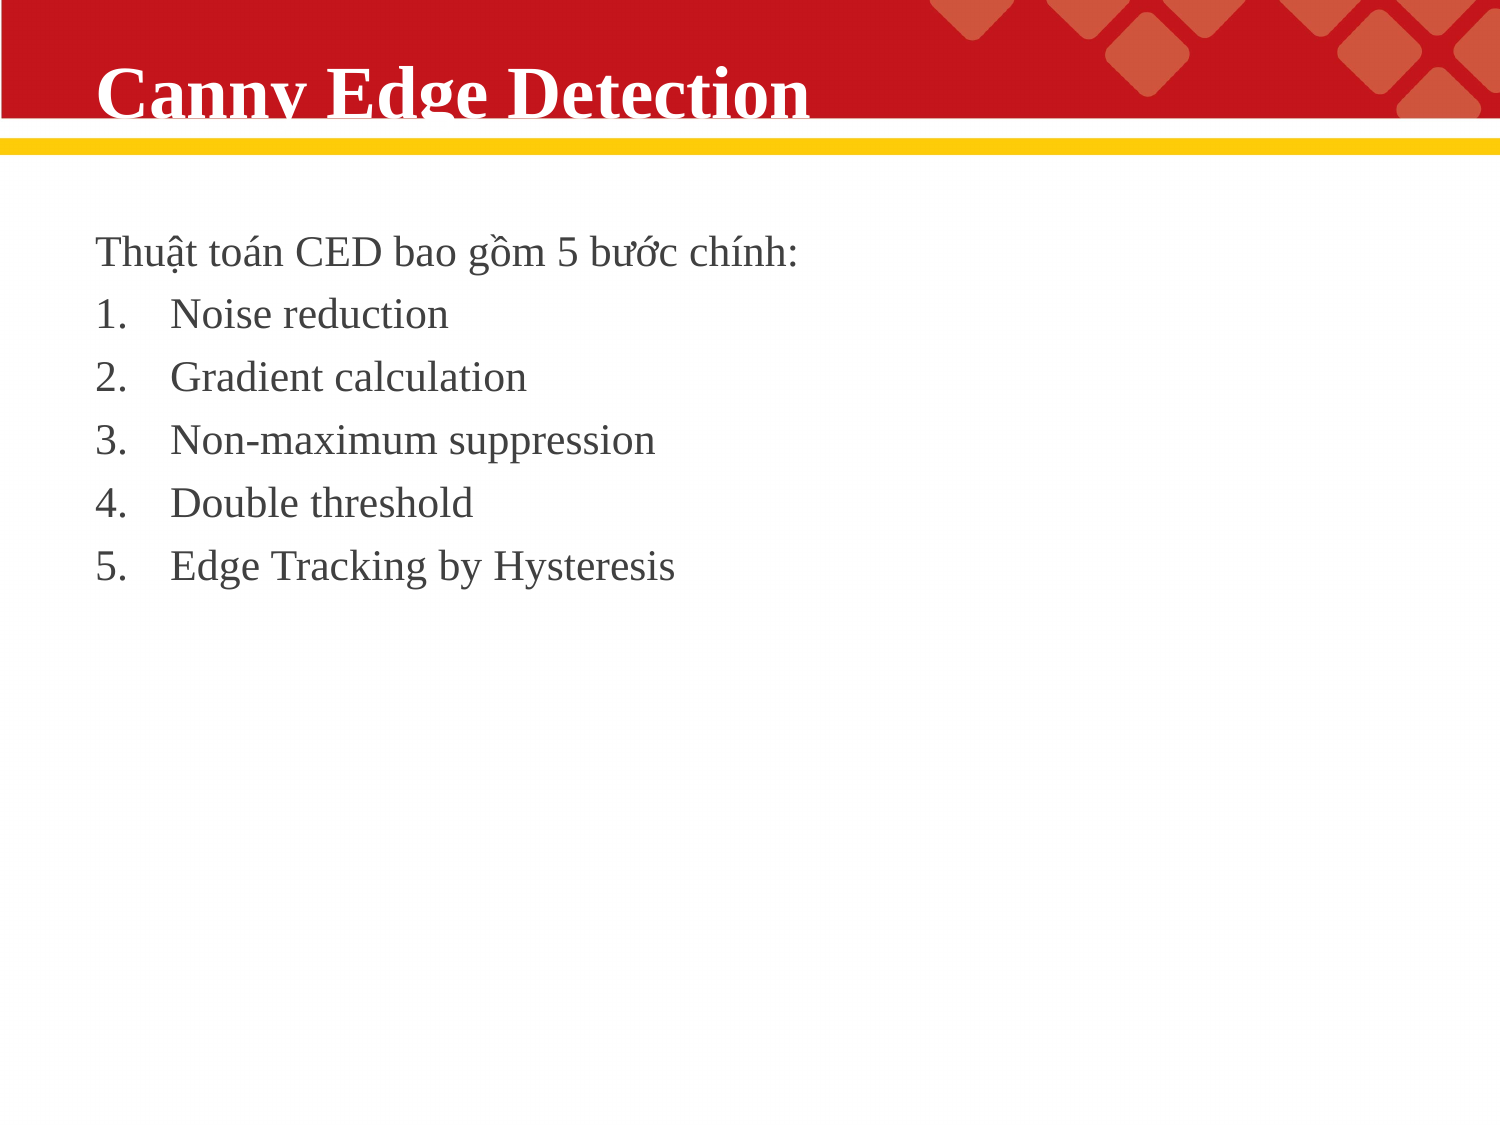

# Canny Edge Detection
Thuật toán CED bao gồm 5 bước chính:
Noise reduction
Gradient calculation
Non-maximum suppression
Double threshold
Edge Tracking by Hysteresis